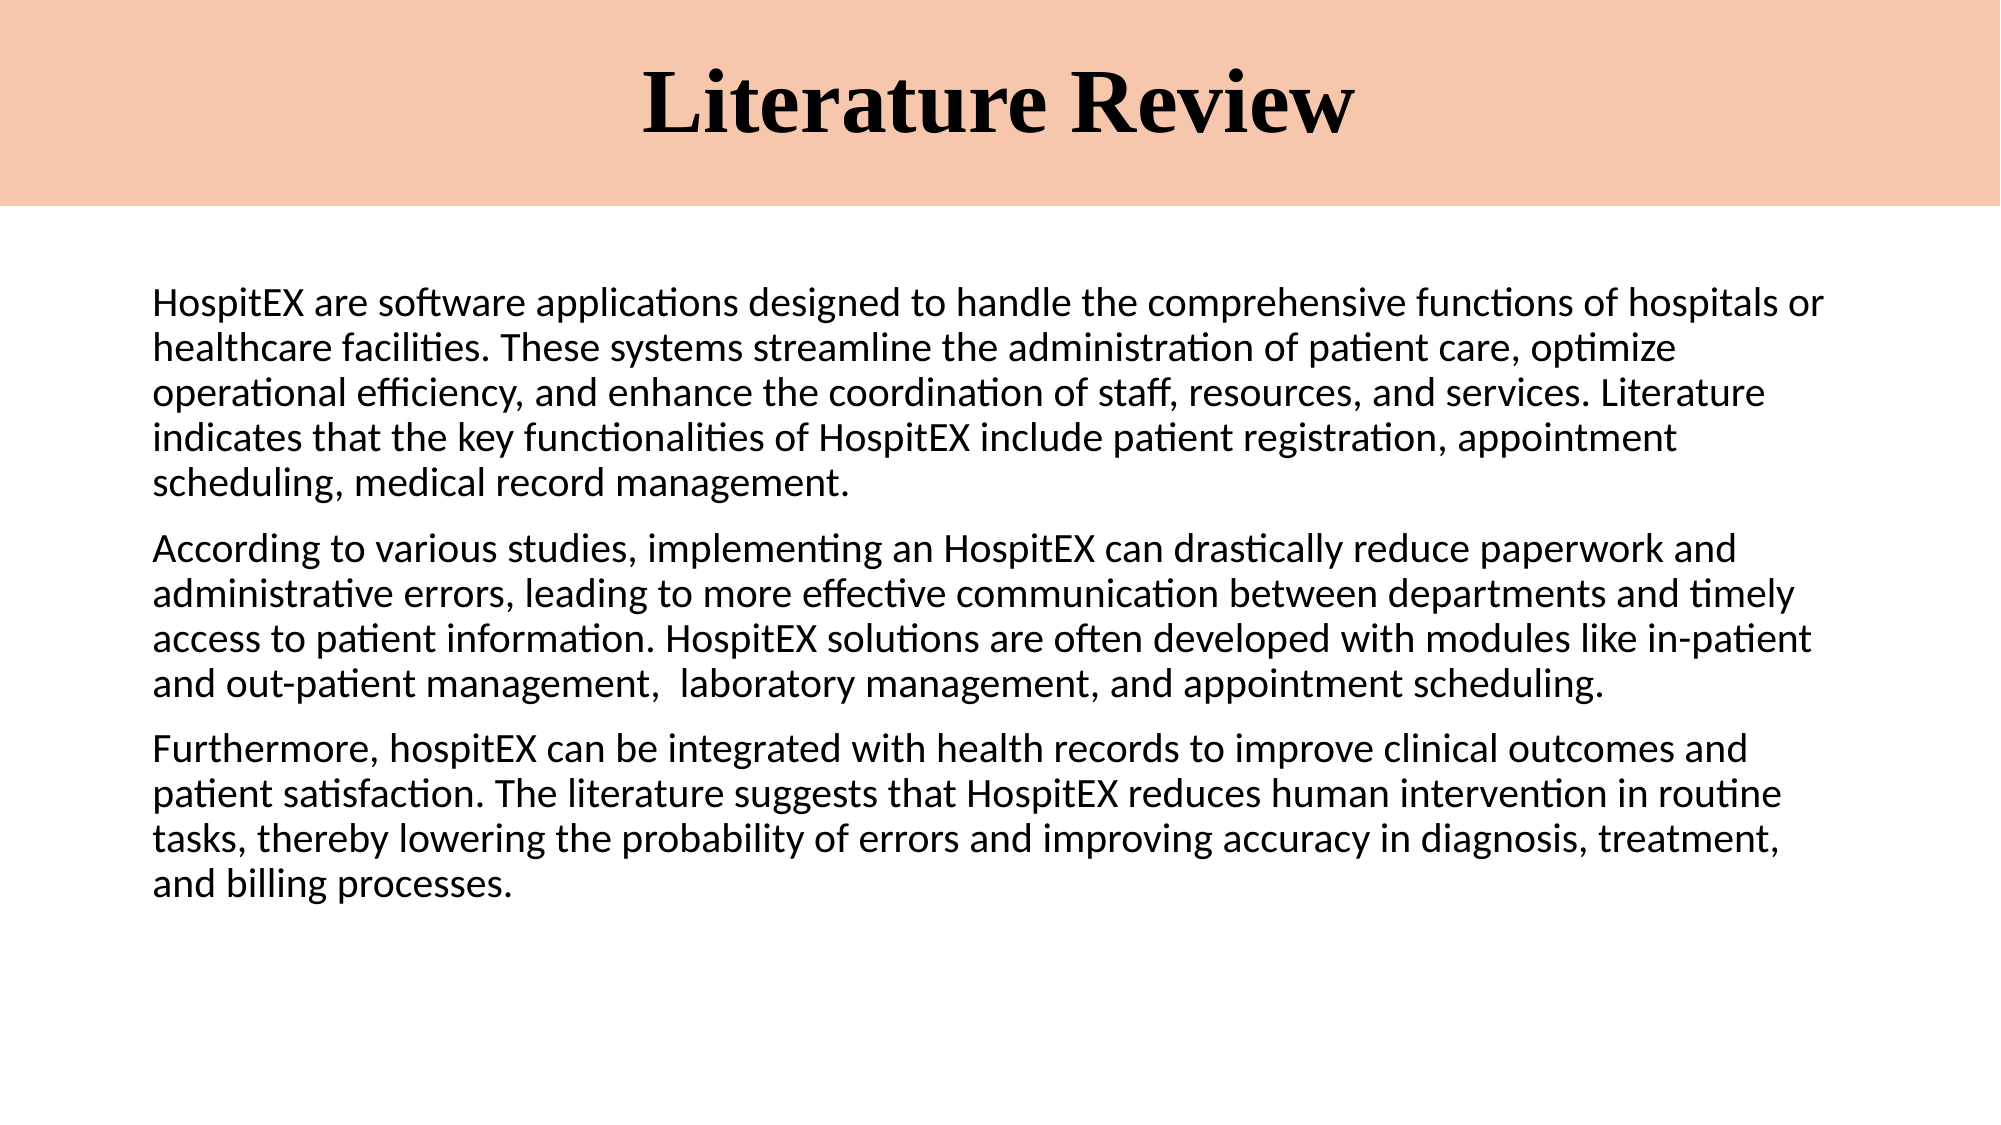

# Literature Review
HospitEX are software applications designed to handle the comprehensive functions of hospitals or healthcare facilities. These systems streamline the administration of patient care, optimize operational efficiency, and enhance the coordination of staff, resources, and services. Literature indicates that the key functionalities of HospitEX include patient registration, appointment scheduling, medical record management.
According to various studies, implementing an HospitEX can drastically reduce paperwork and administrative errors, leading to more effective communication between departments and timely access to patient information. HospitEX solutions are often developed with modules like in-patient and out-patient management,  laboratory management, and appointment scheduling.
Furthermore, hospitEX can be integrated with health records to improve clinical outcomes and patient satisfaction. The literature suggests that HospitEX reduces human intervention in routine tasks, thereby lowering the probability of errors and improving accuracy in diagnosis, treatment, and billing processes.